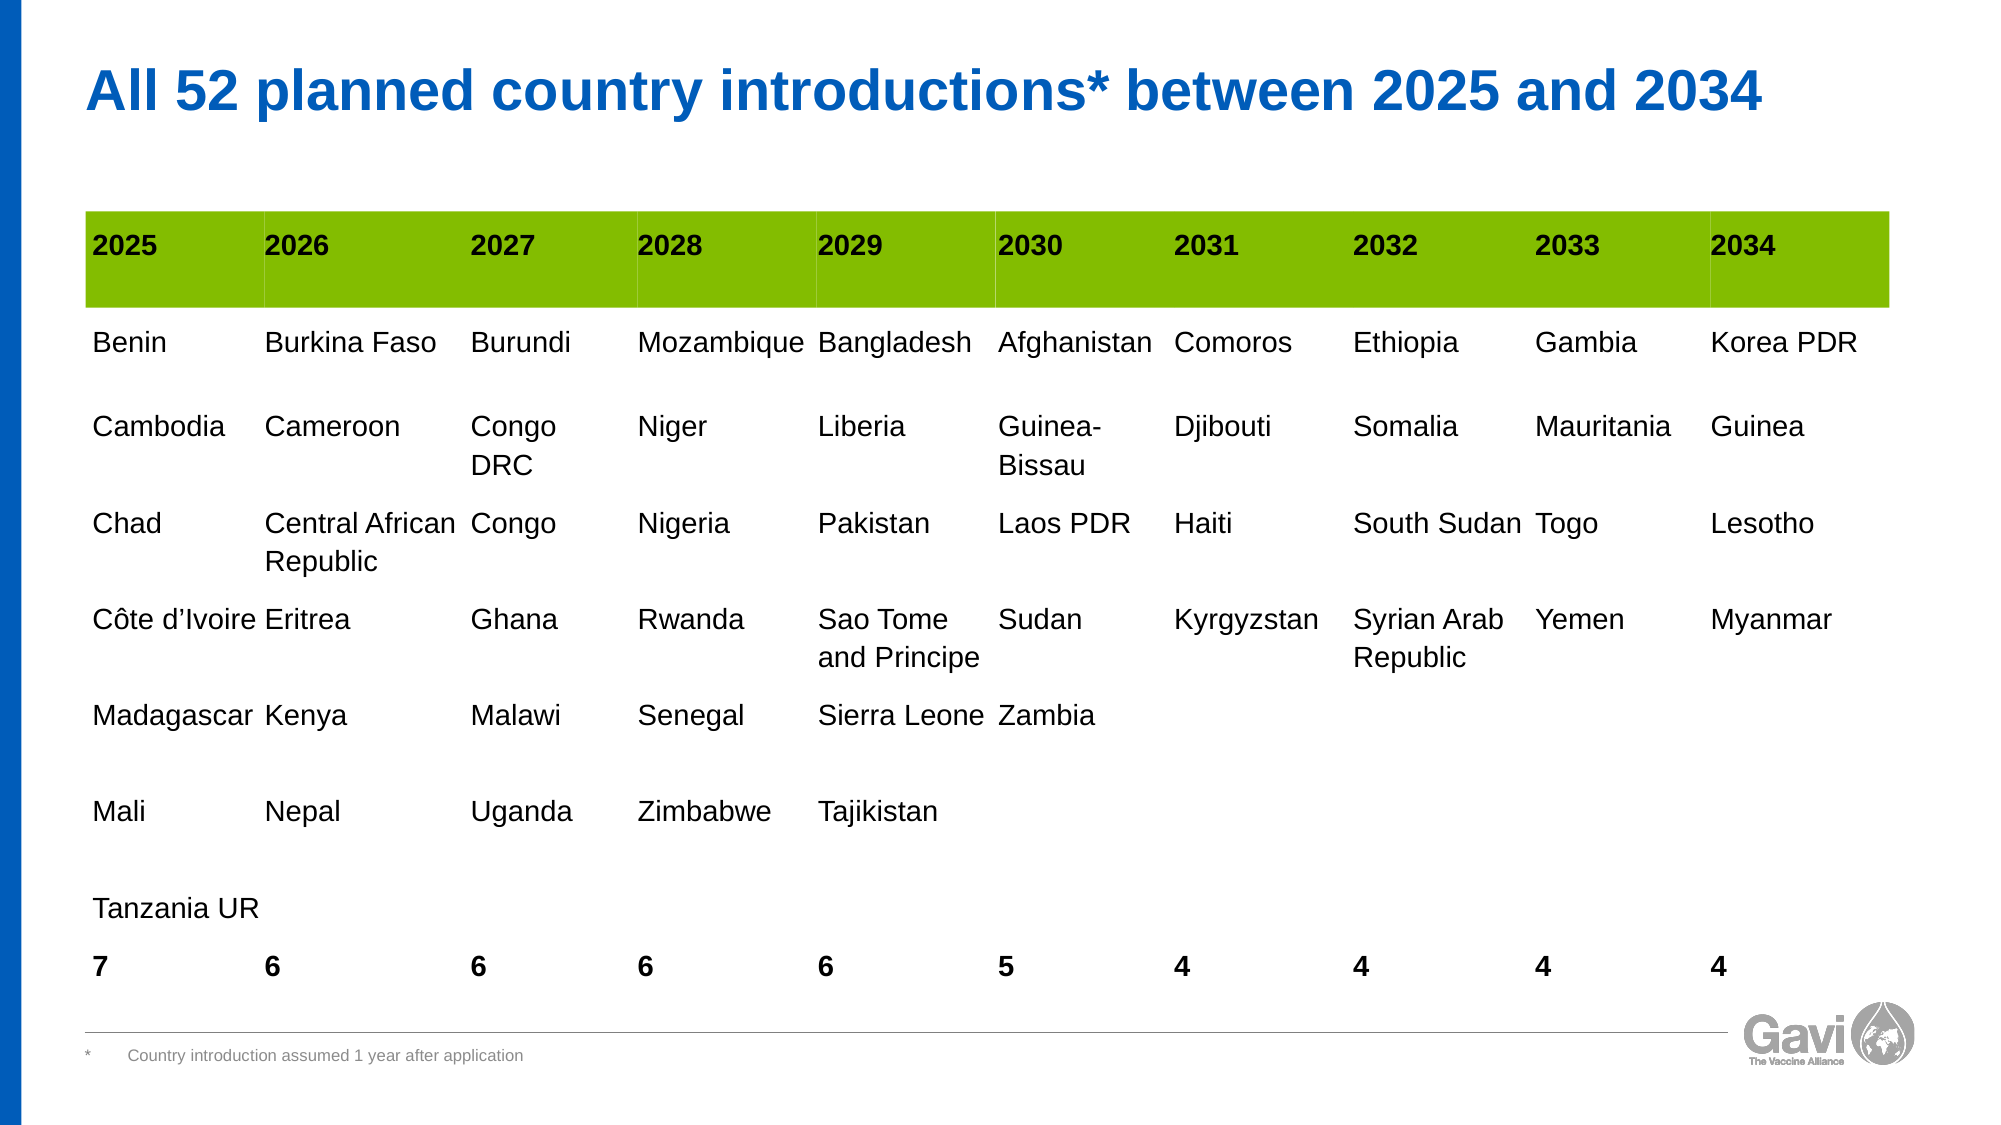

# All 52 planned country introductions* between 2025 and 2034
2025
2026
2027
2028
2029
2030
2031
2032
2033
2034
Benin
Burkina Faso
Burundi
Mozambique
Bangladesh
Afghanistan
Comoros
Ethiopia
Gambia
Korea PDR
Cambodia
Cameroon
Congo DRC
Niger
Liberia
Guinea-Bissau
Djibouti
Somalia
Mauritania
Guinea
Chad
Central African Republic
Congo
Nigeria
Pakistan
Laos PDR
Haiti
South Sudan
Togo
Lesotho
Côte d’Ivoire
Eritrea
Ghana
Rwanda
Sao Tome and Principe
Sudan
Kyrgyzstan
Syrian Arab Republic
Yemen
Myanmar
Madagascar
Kenya
Malawi
Senegal
Sierra Leone
Zambia
Mali
Nepal
Uganda
Zimbabwe
Tajikistan
Tanzania UR
7
6
6
6
6
5
4
4
4
4
*
Country introduction assumed 1 year after application